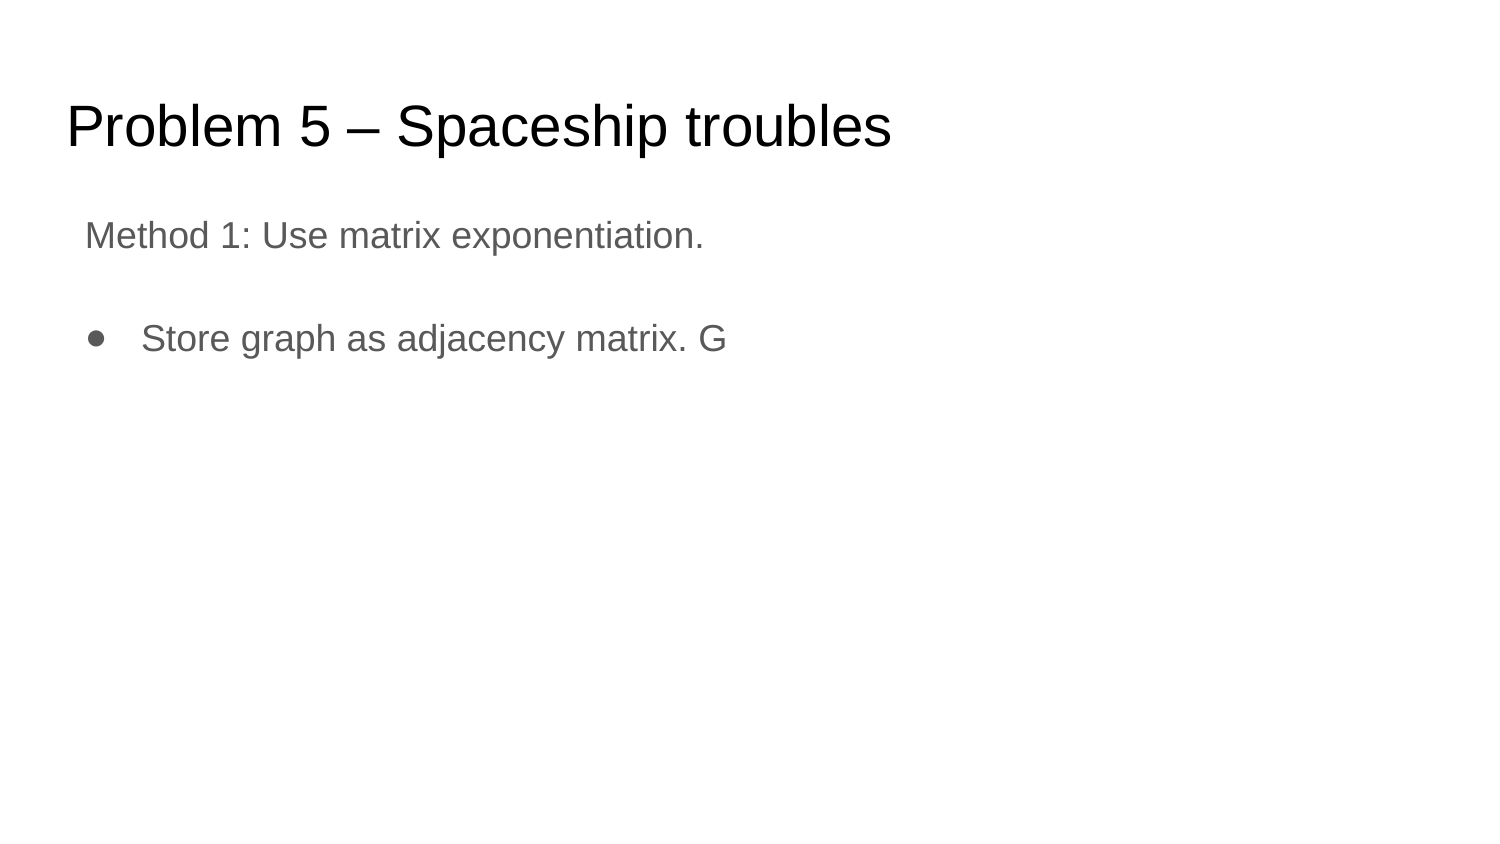

# Problem 5 – Spaceship troubles
Method 1: Use matrix exponentiation.

Store graph as adjacency matrix. G